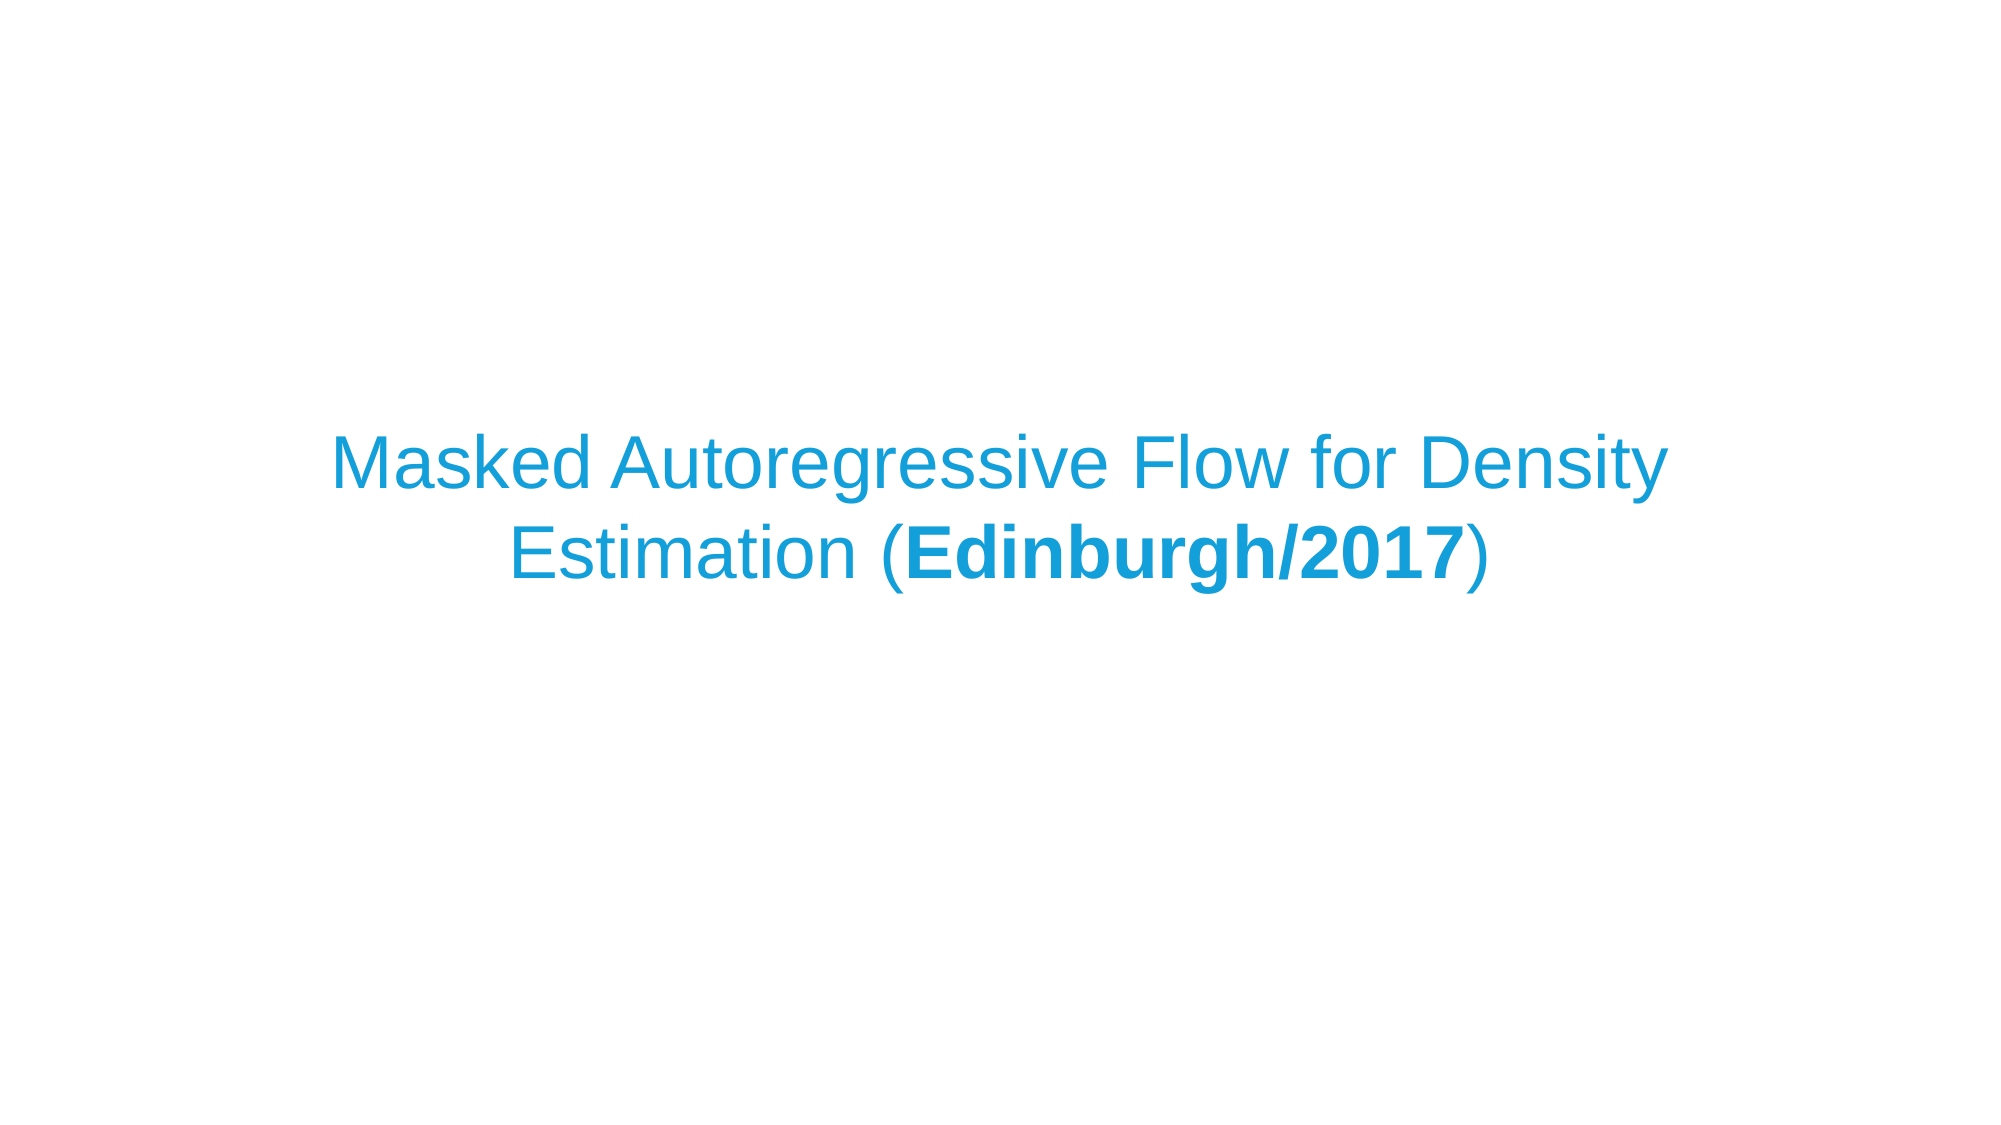

# Masked Autoregressive Flow for Density Estimation (Edinburgh/2017)